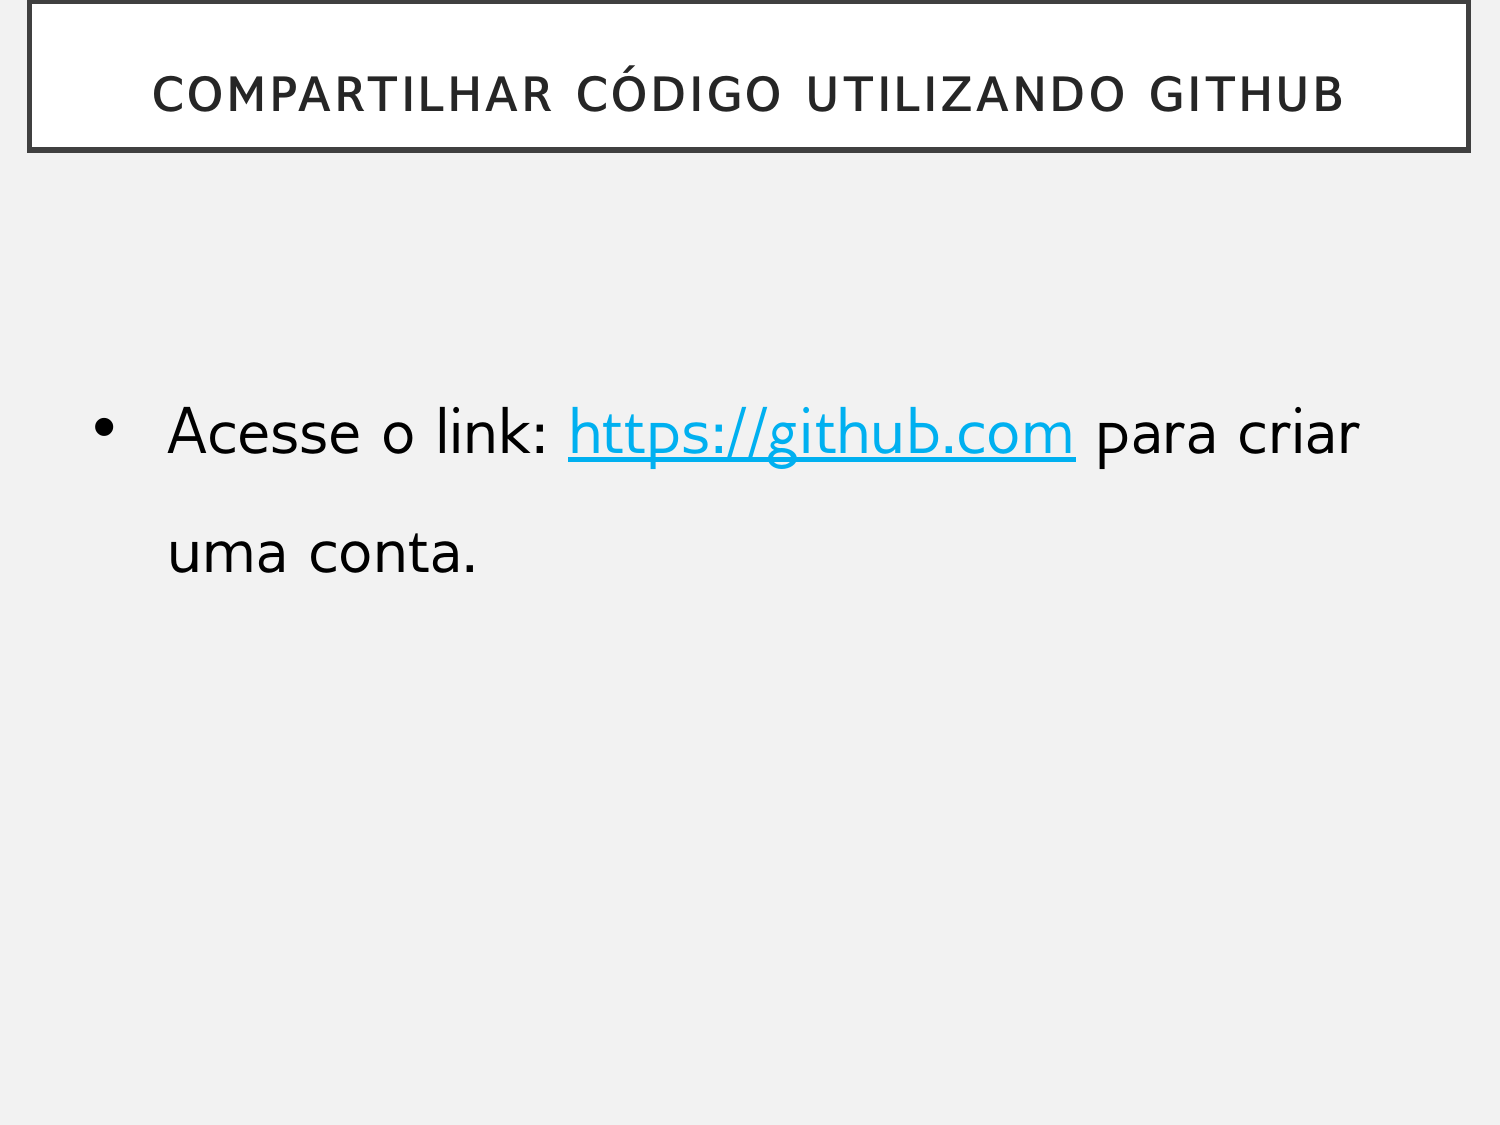

# COMPARTILHAR CÓDIGO UTILIZANDO GITHUB

Acesse o link: https://github.com para criar uma conta.